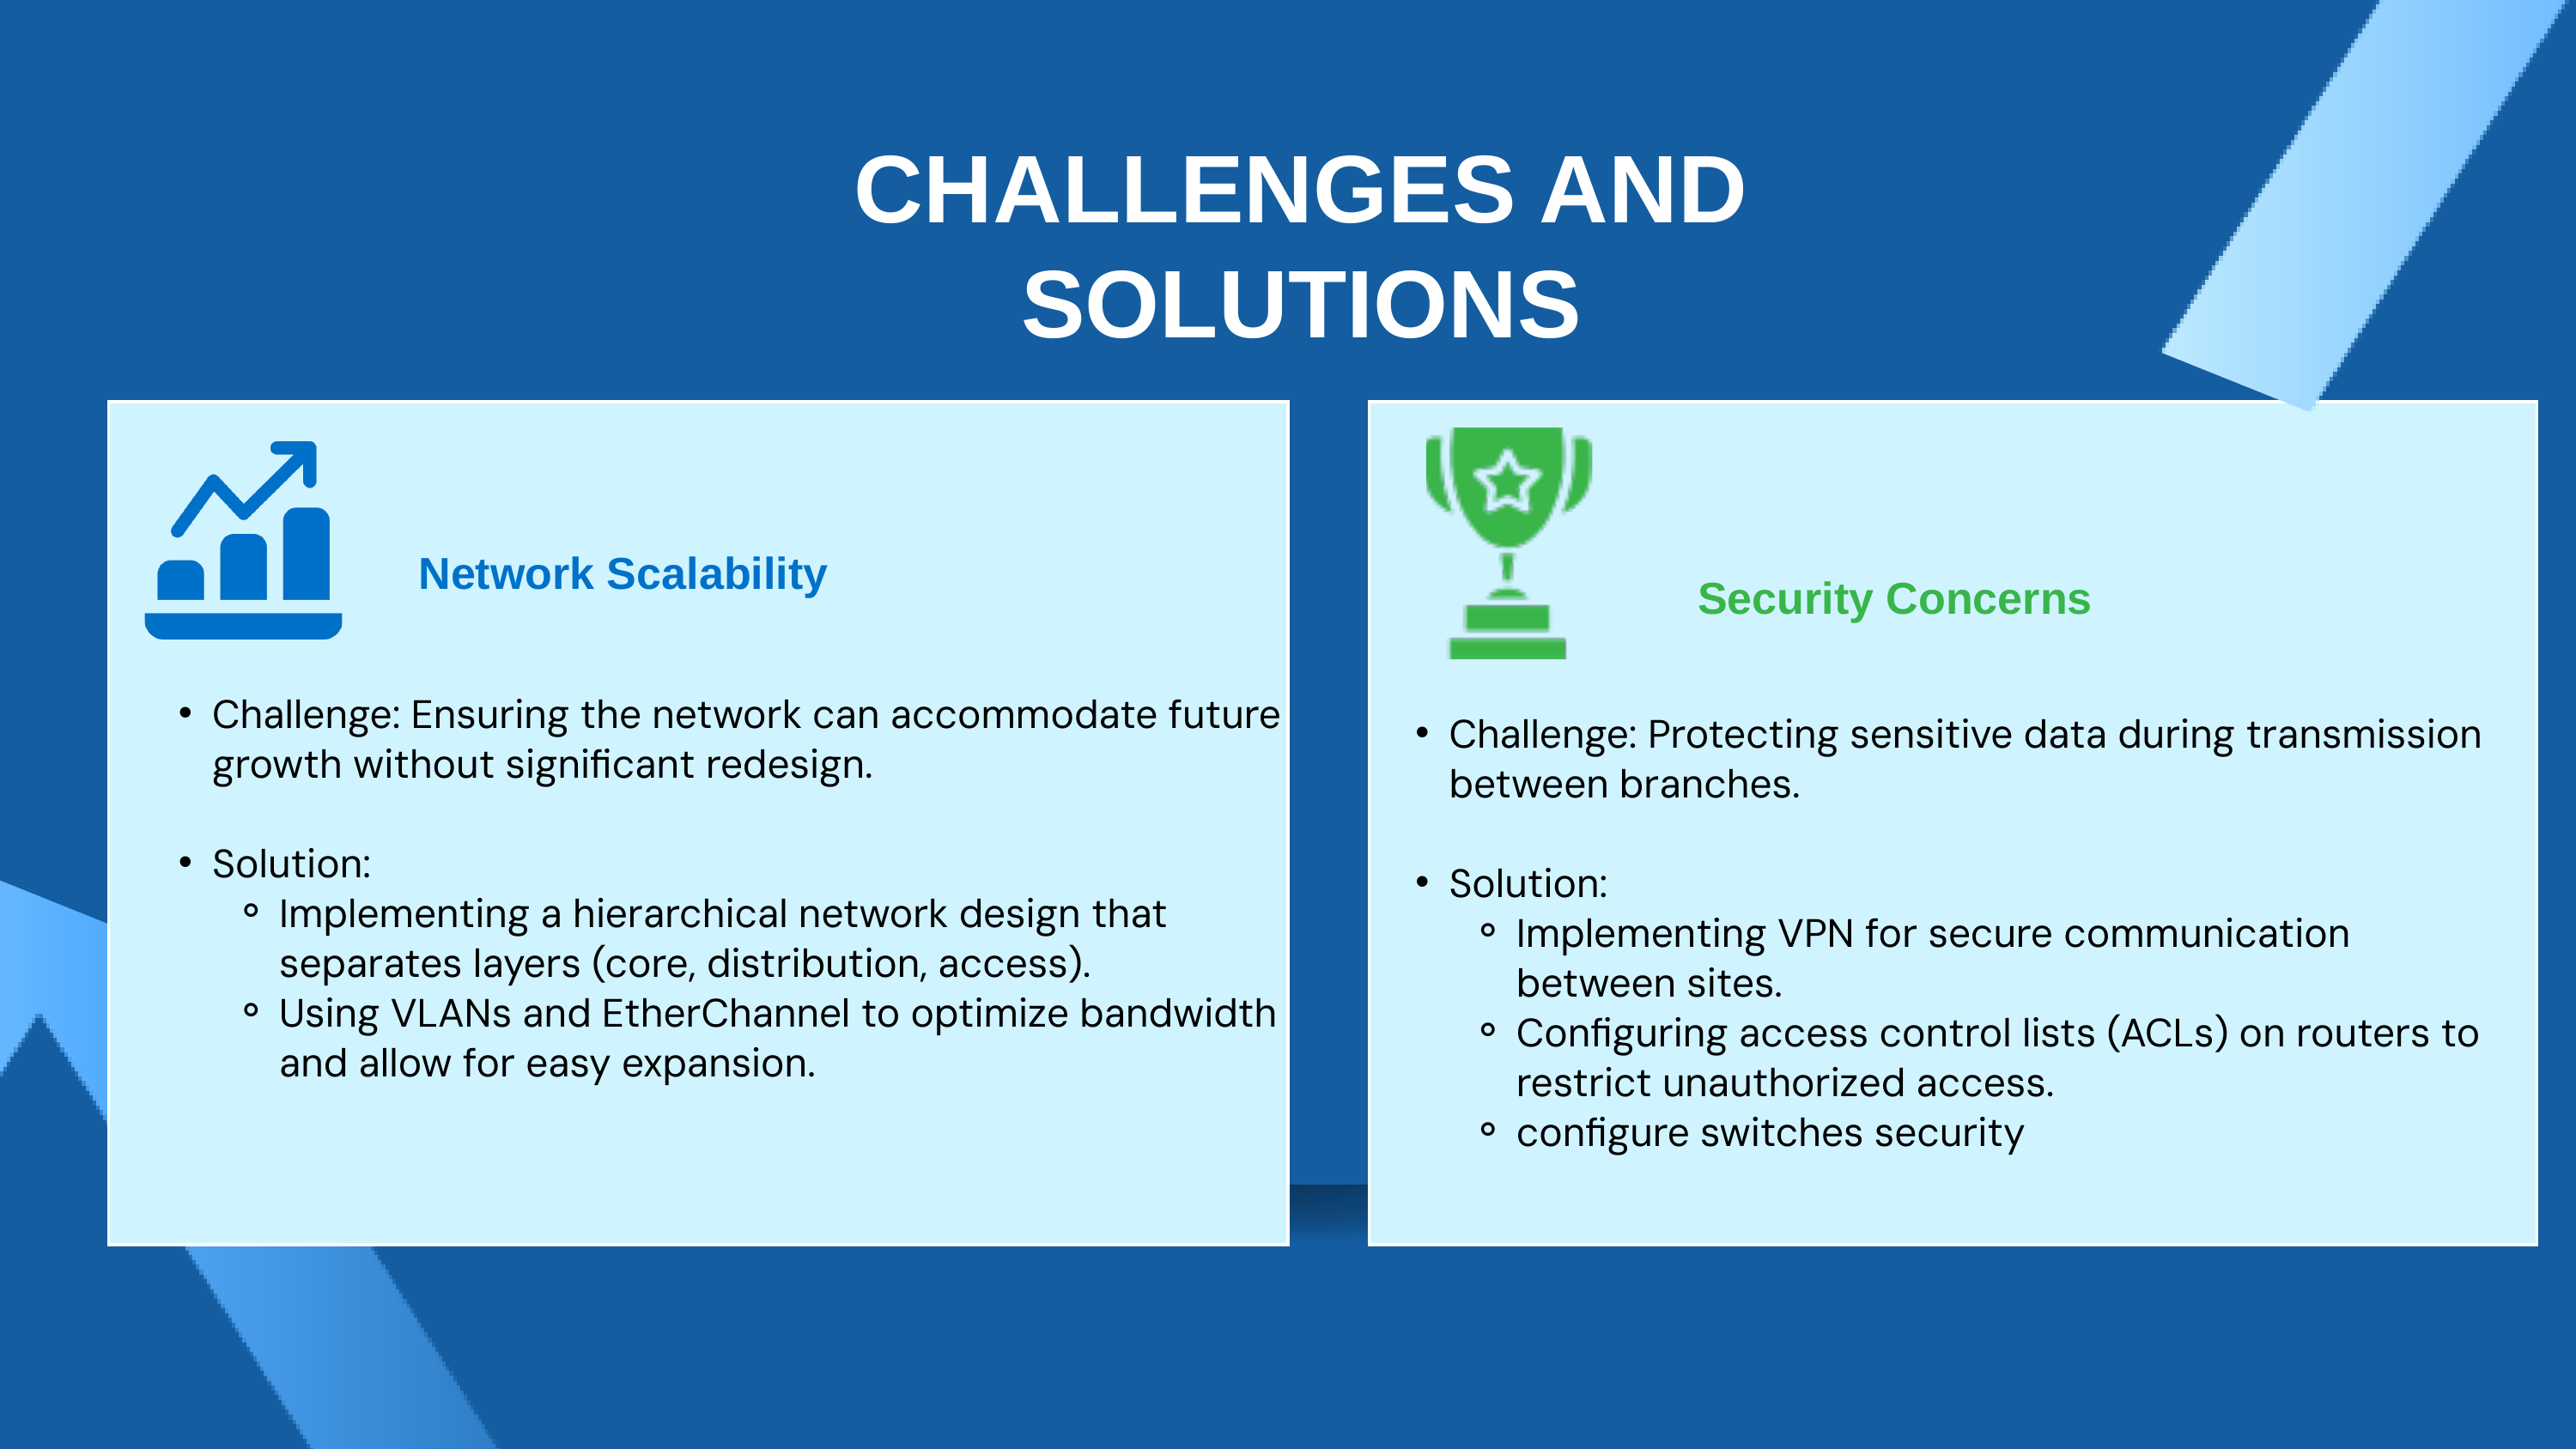

CHALLENGES AND SOLUTIONS

Network Scalability
Security Concerns

Challenge: Ensuring the network can accommodate future growth without significant redesign.

Solution:
Implementing a hierarchical network design that separates layers (core, distribution, access).
Using VLANs and EtherChannel to optimize bandwidth and allow for easy expansion.

Challenge: Protecting sensitive data during transmission between branches.

Solution:
Implementing VPN for secure communication between sites.
Configuring access control lists (ACLs) on routers to restrict unauthorized access.
configure switches security